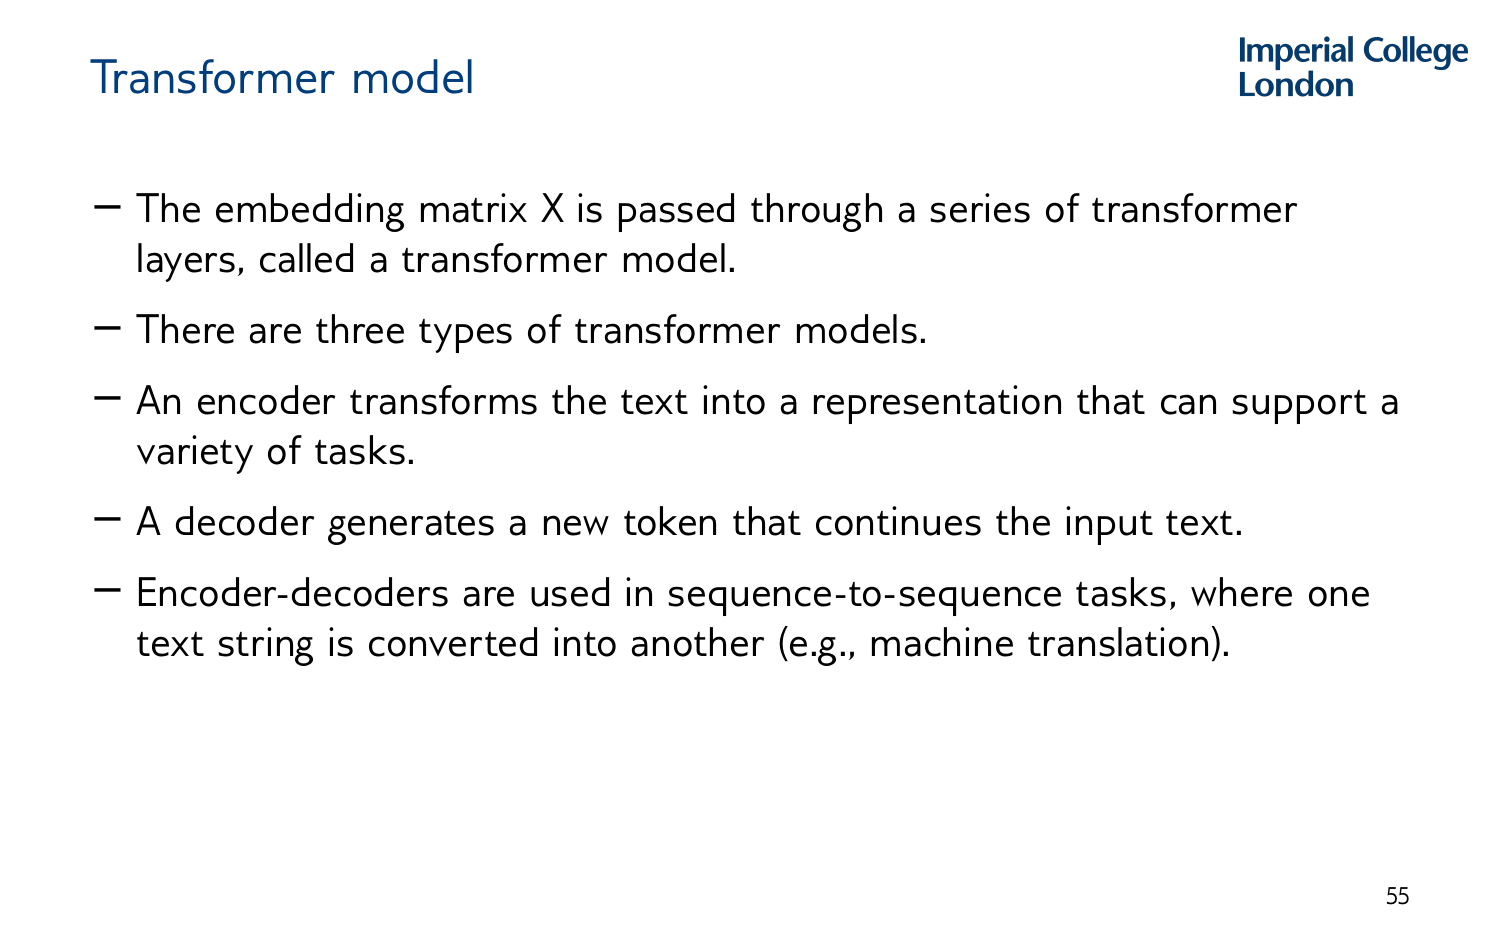

# Transformer model
The embedding matrix X is passed through a series of transformer layers, called a transformer model.
There are three types of transformer models.
An encoder transforms the text into a representation that can support a variety of tasks.
A decoder generates a new token that continues the input text.
Encoder-decoders are used in sequence-to-sequence tasks, where one text string is converted into another (e.g., machine translation).

55